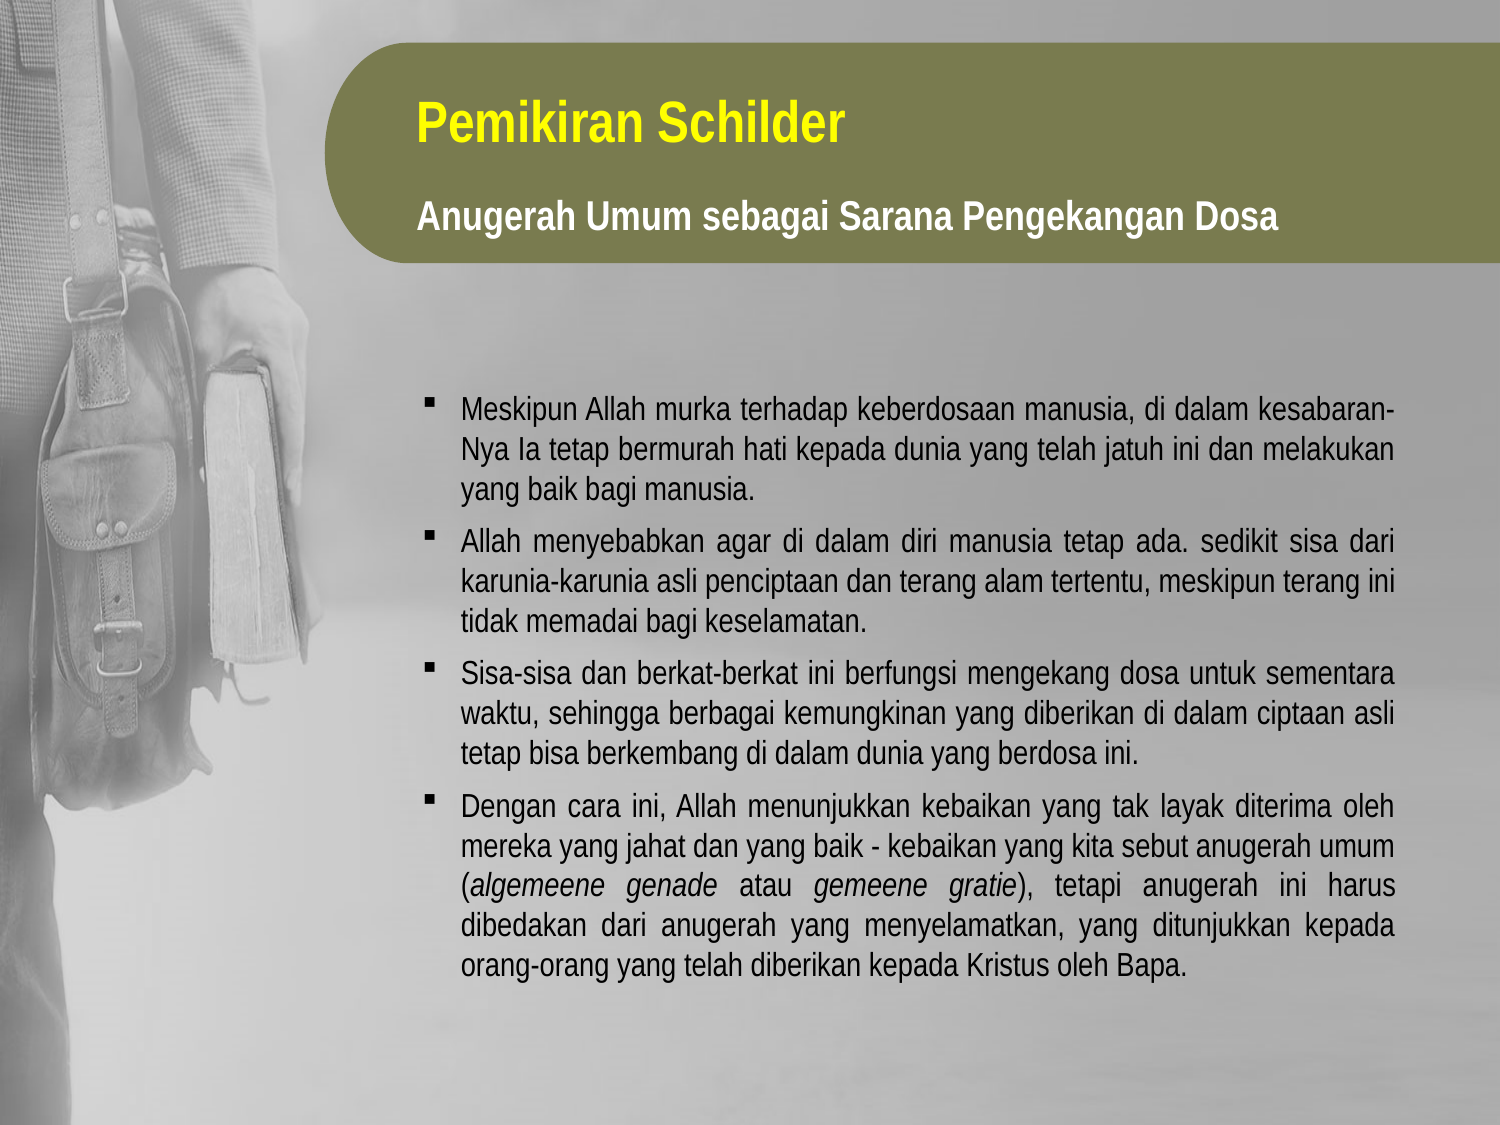

Pemikiran Schilder
Anugerah Umum sebagai Sarana Pengekangan Dosa
Meskipun Allah murka terhadap keberdosaan manusia, di dalam kesabaran-Nya Ia tetap bermurah hati kepada dunia yang telah jatuh ini dan melakukan yang baik bagi manusia.
Allah menyebabkan agar di dalam diri manusia tetap ada. sedikit sisa dari karunia-karunia asli penciptaan dan terang alam tertentu, meskipun terang ini tidak memadai bagi keselamatan.
Sisa-sisa dan berkat-berkat ini berfungsi mengekang dosa untuk sementara waktu, sehingga berbagai kemungkinan yang diberikan di dalam ciptaan asli tetap bisa berkembang di dalam dunia yang berdosa ini.
Dengan cara ini, Allah menunjukkan kebaikan yang tak layak diterima oleh mereka yang jahat dan yang baik - kebaikan yang kita sebut anugerah umum (algemeene genade atau gemeene gratie), tetapi anugerah ini harus dibedakan dari anugerah yang menyelamatkan, yang ditunjukkan kepada orang-orang yang telah diberikan kepada Kristus oleh Bapa.